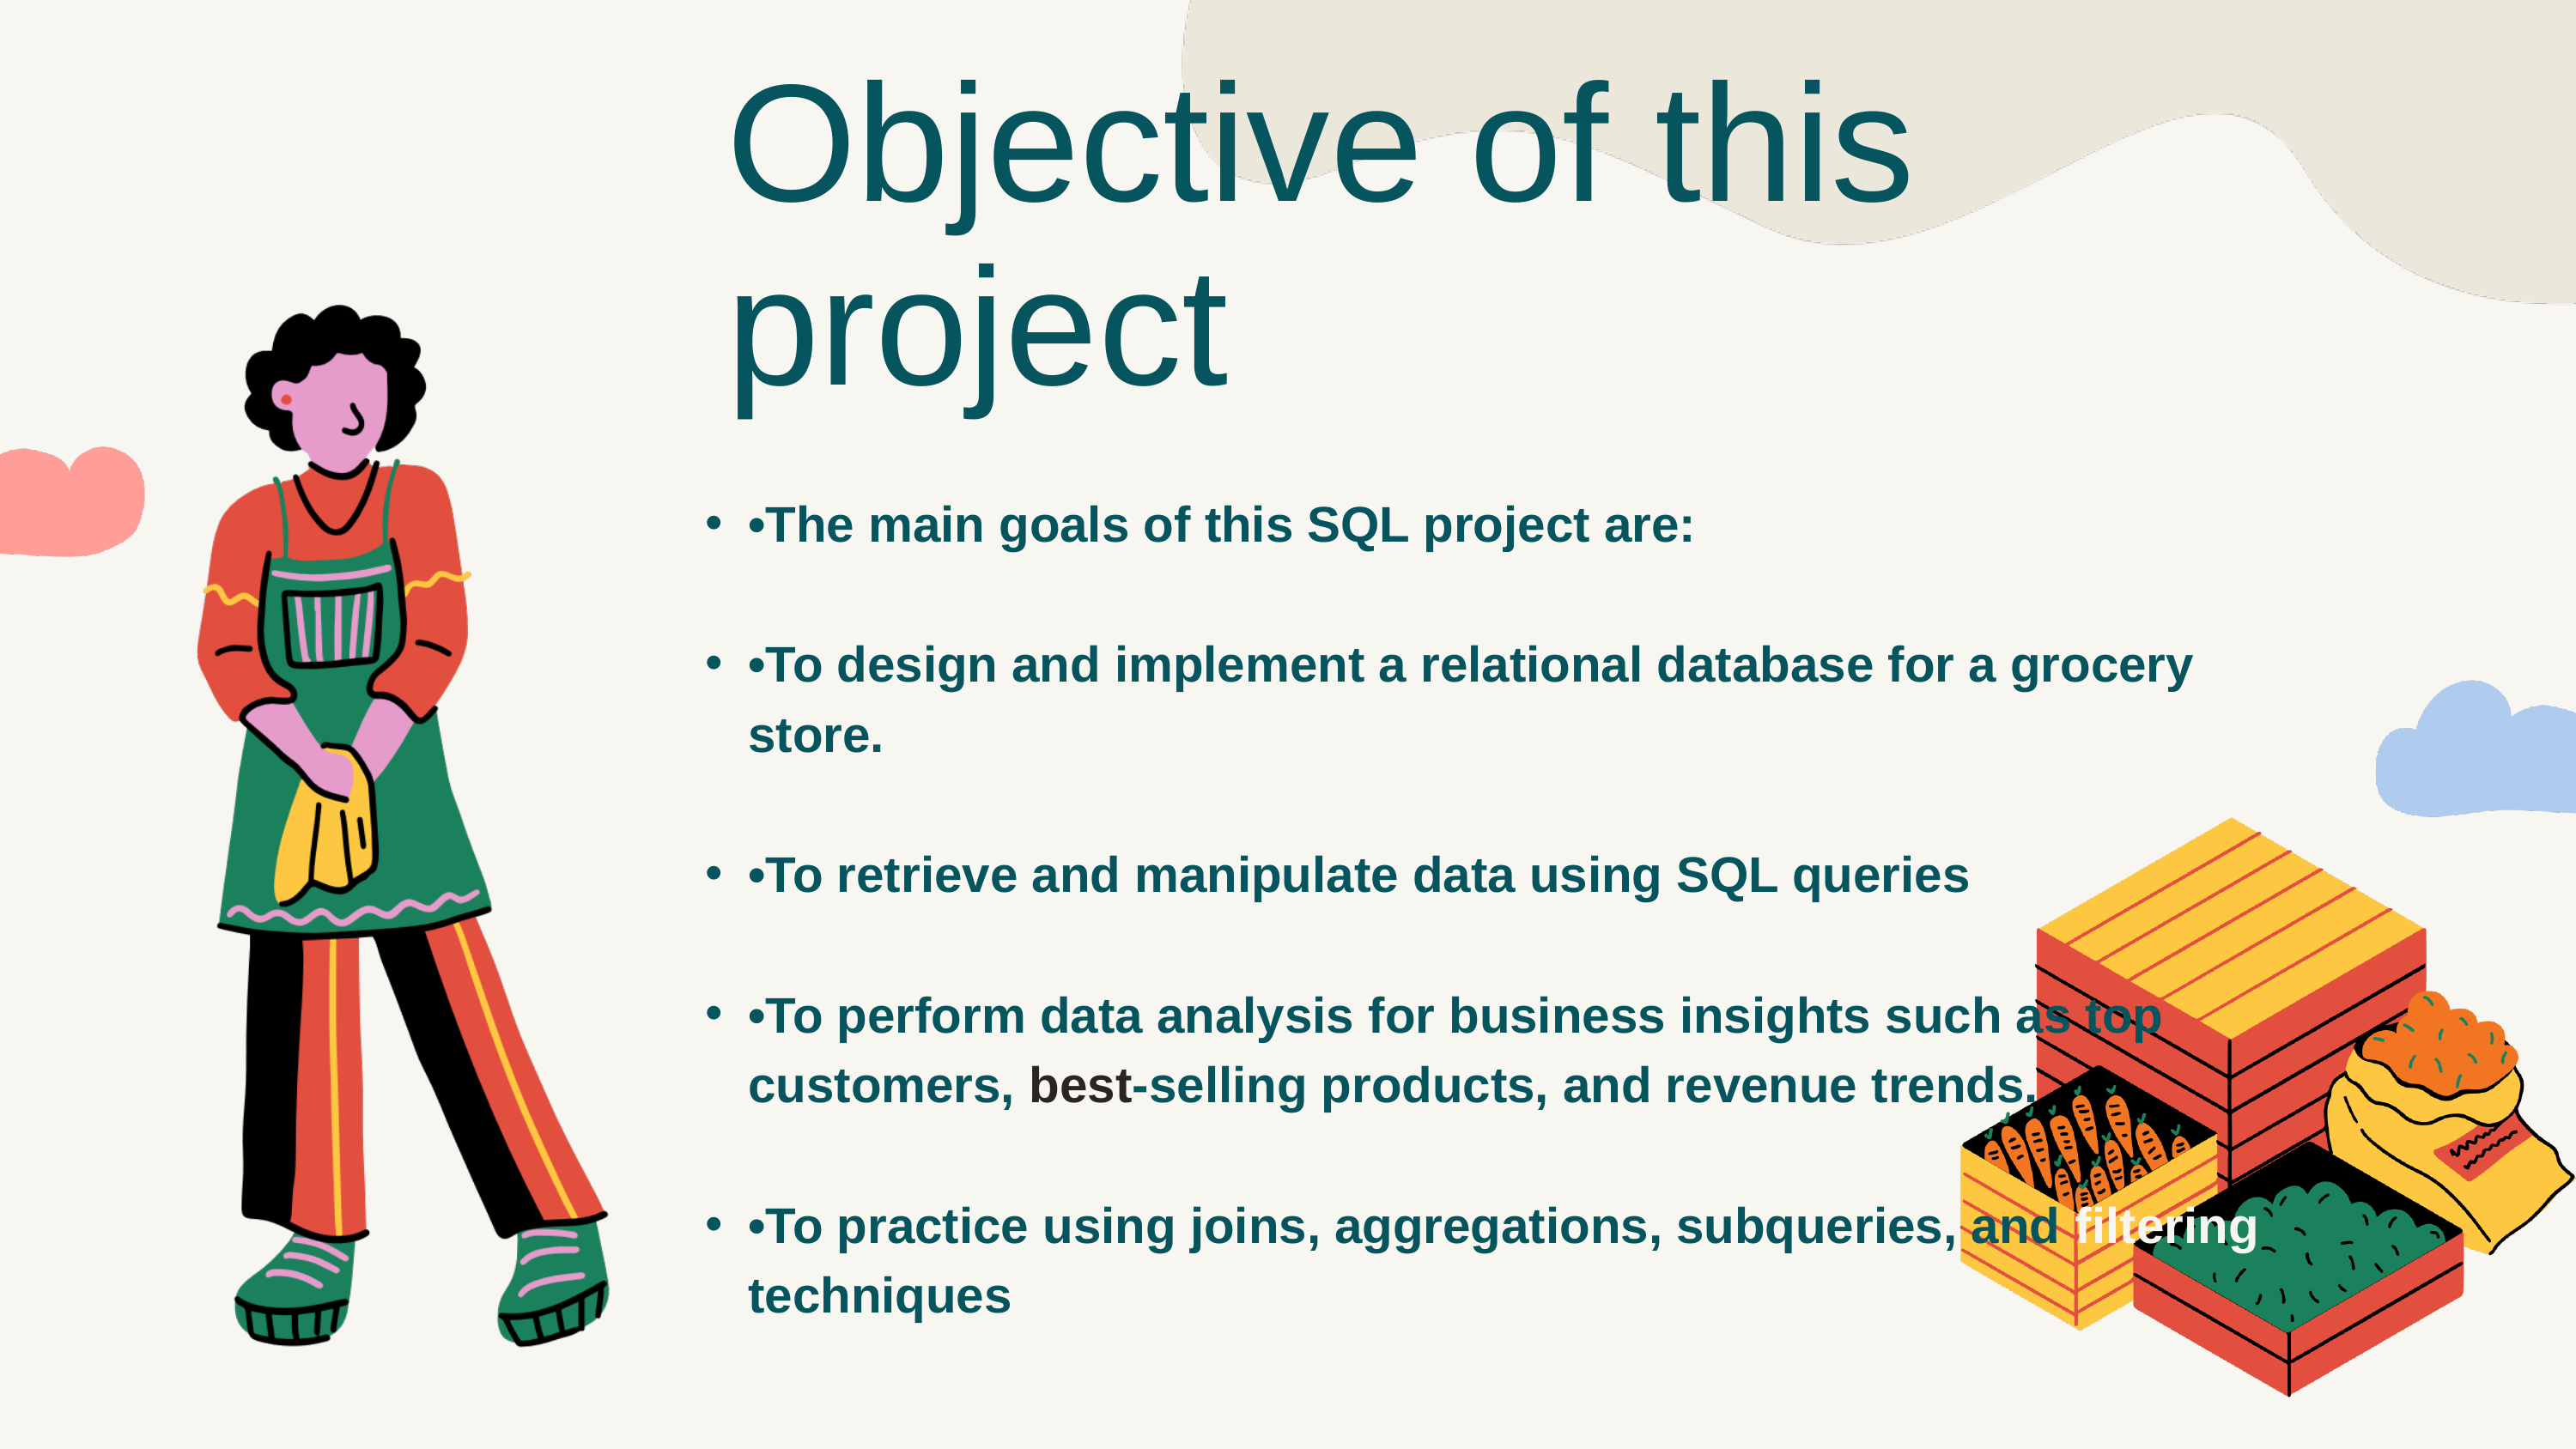

Objective of this project

•The main goals of this SQL project are:

•To design and implement a relational database for a grocery store.

•To retrieve and manipulate data using SQL queries

•To perform data analysis for business insights such as top customers, best-selling products, and revenue trends.

•To practice using joins, aggregations, subqueries, and filtering techniquesniques.